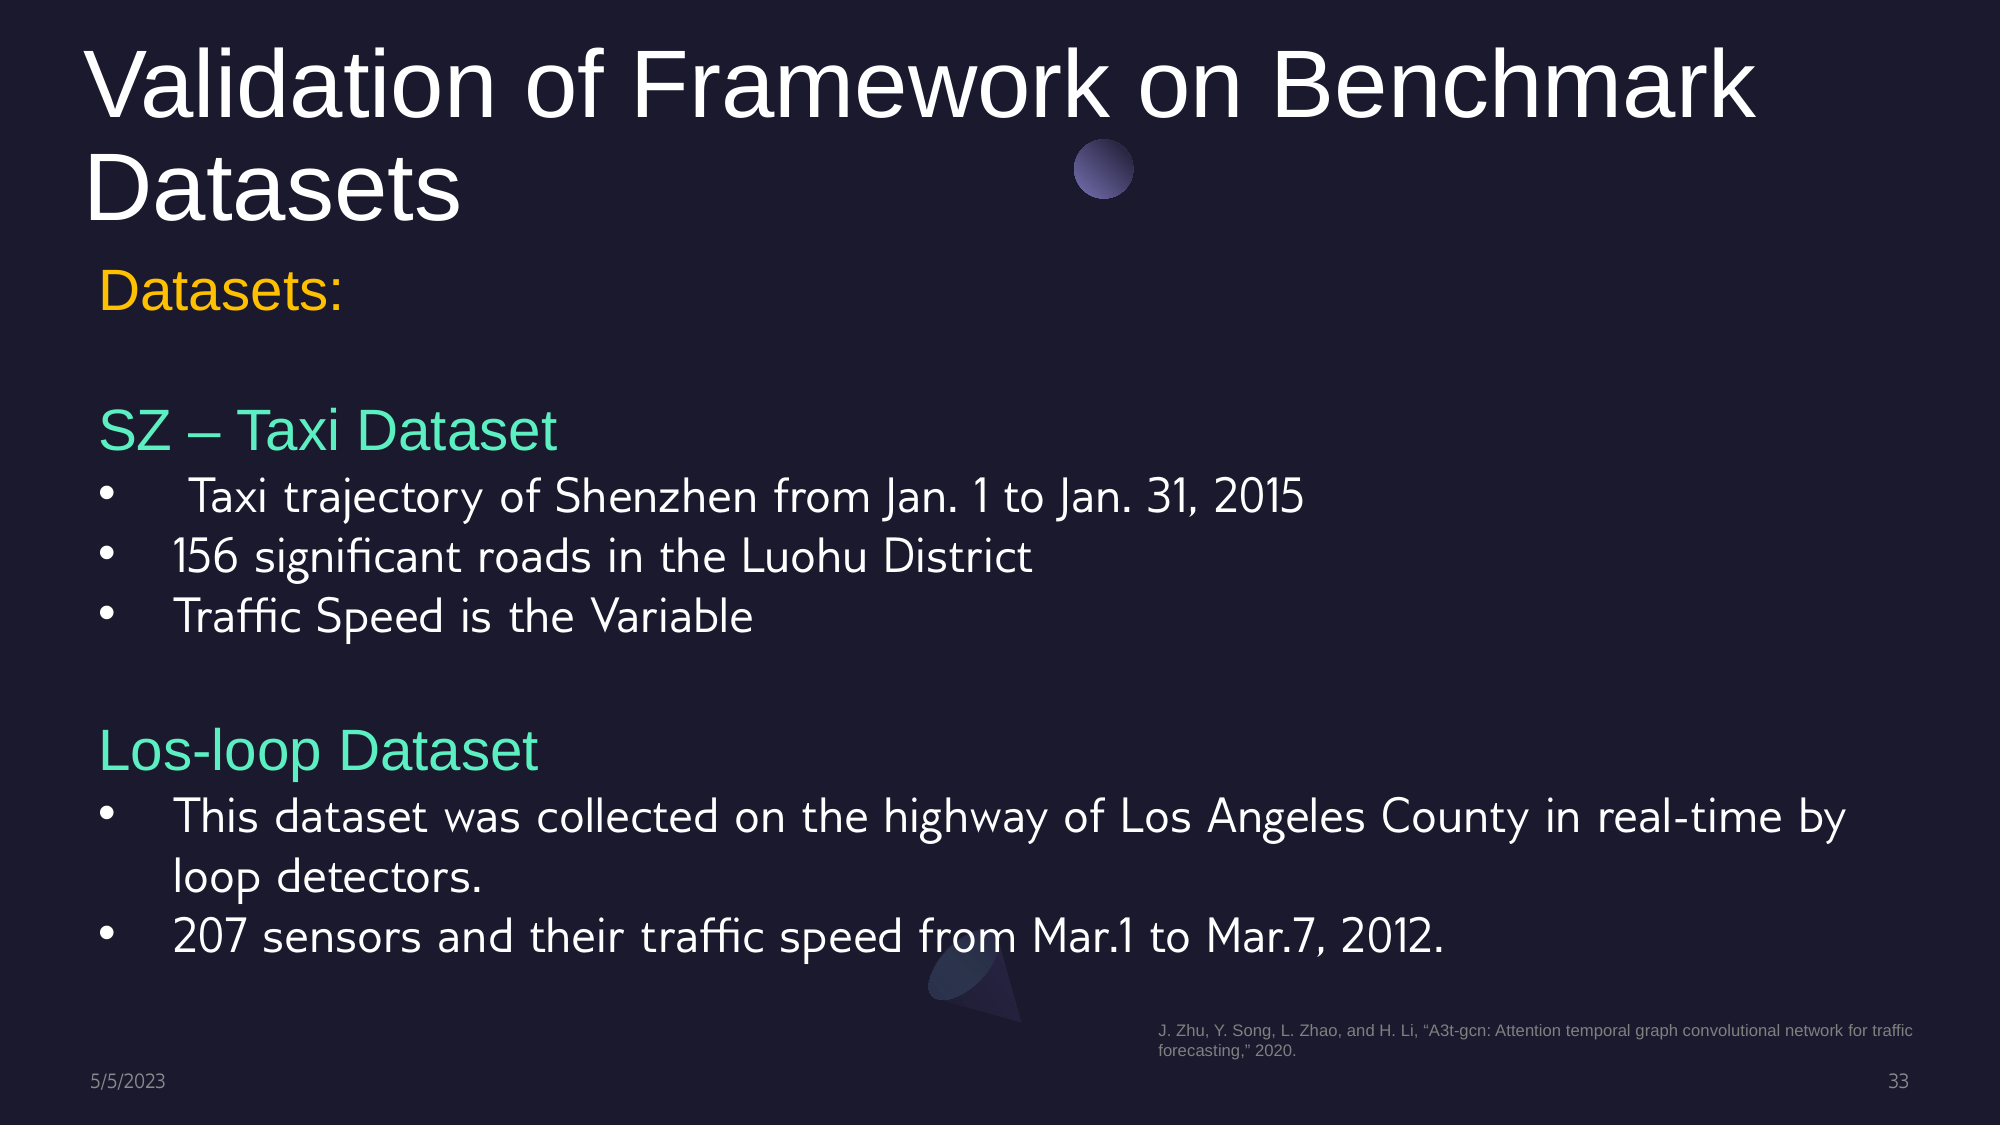

Validation of Framework on Benchmark Datasets
Datasets:

SZ – Taxi Dataset
 Taxi trajectory of Shenzhen from Jan. 1 to Jan. 31, 2015
156 significant roads in the Luohu District
Traffic Speed is the Variable

Los-loop Dataset
This dataset was collected on the highway of Los Angeles County in real-time by loop detectors.
207 sensors and their traffic speed from Mar.1 to Mar.7, 2012.

J. Zhu, Y. Song, L. Zhao, and H. Li, “A3t-gcn: Attention temporal graph convolutional network for traffic forecasting,” 2020.
5/5/2023
33